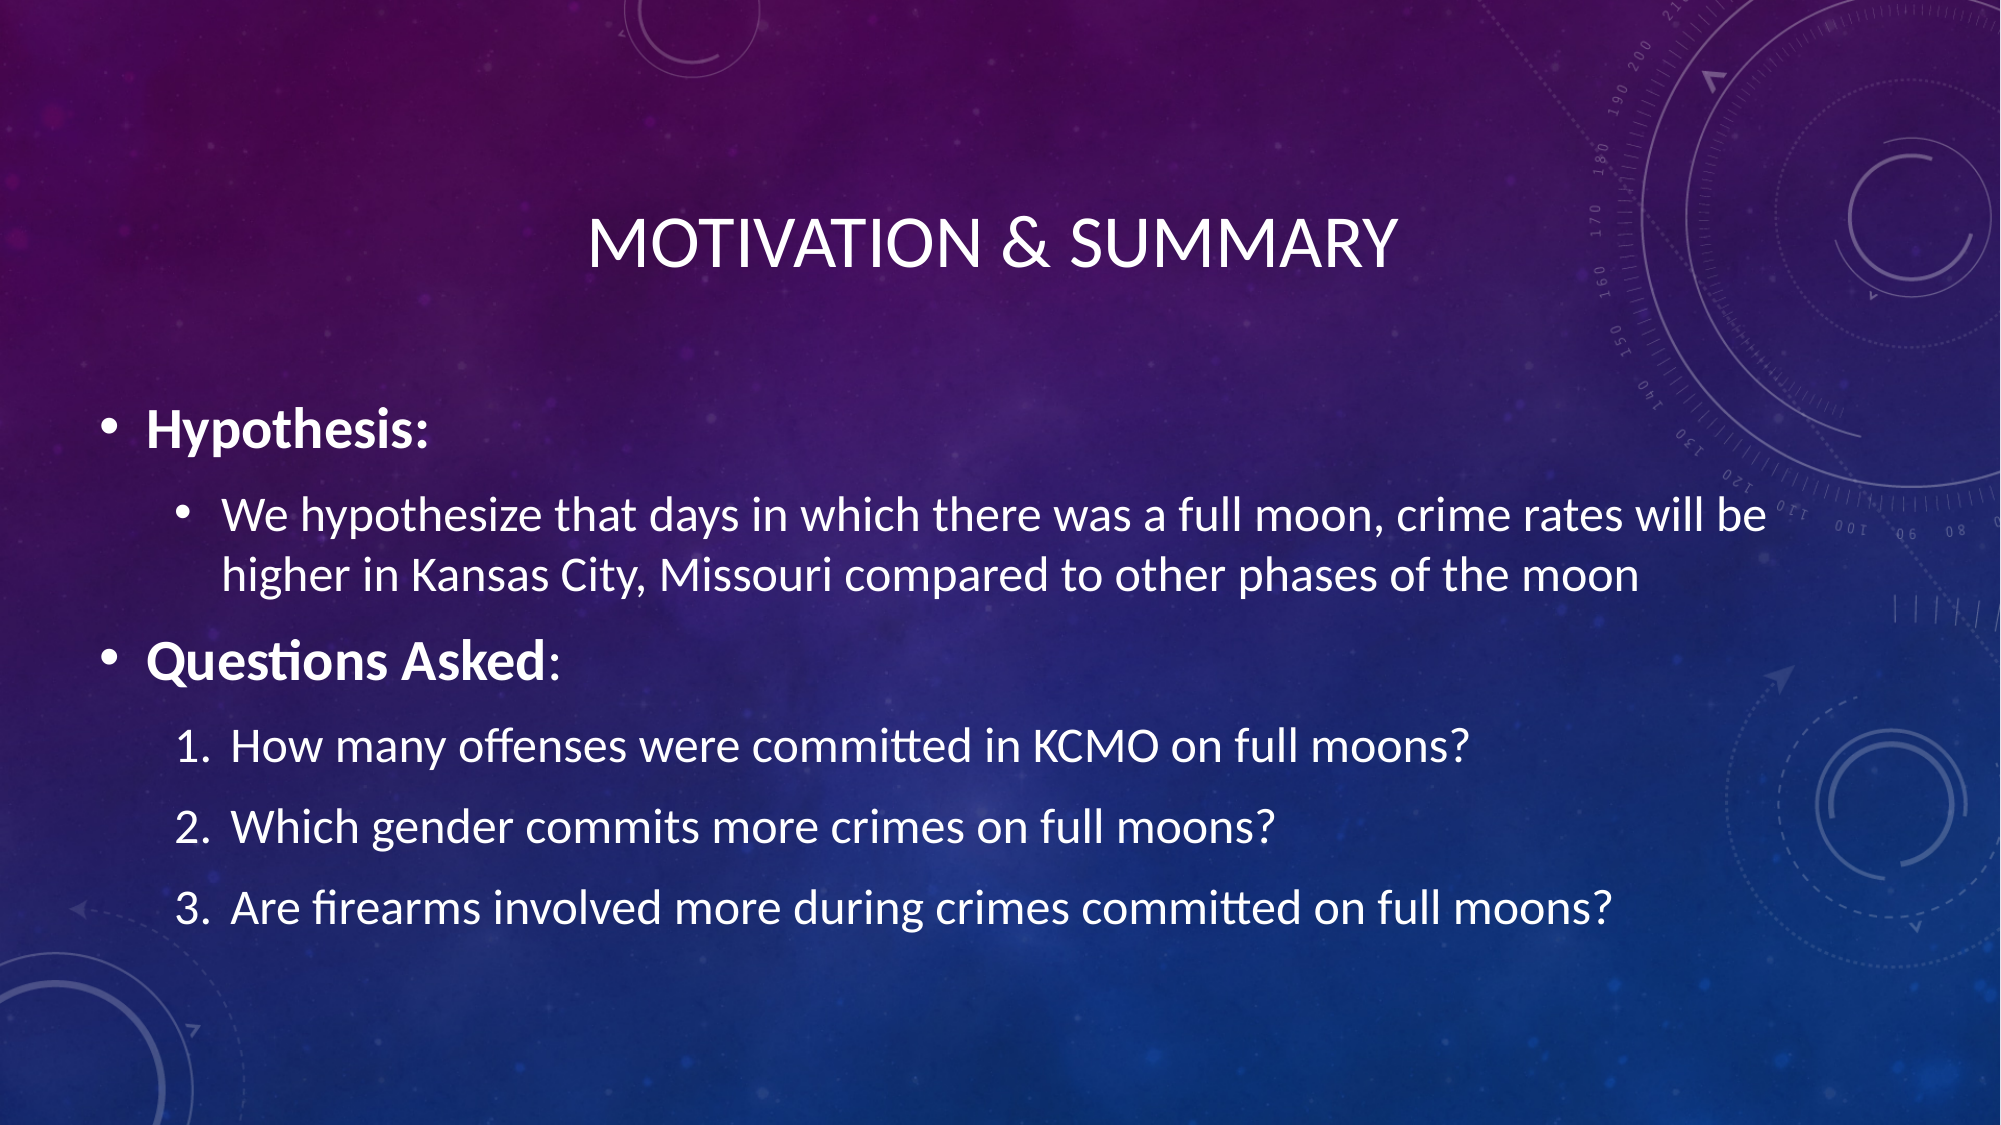

# Motivation & Summary
Hypothesis:
We hypothesize that days in which there was a full moon, crime rates will be higher in Kansas City, Missouri compared to other phases of the moon
Questions Asked:
How many offenses were committed in KCMO on full moons?
Which gender commits more crimes on full moons?
Are firearms involved more during crimes committed on full moons?